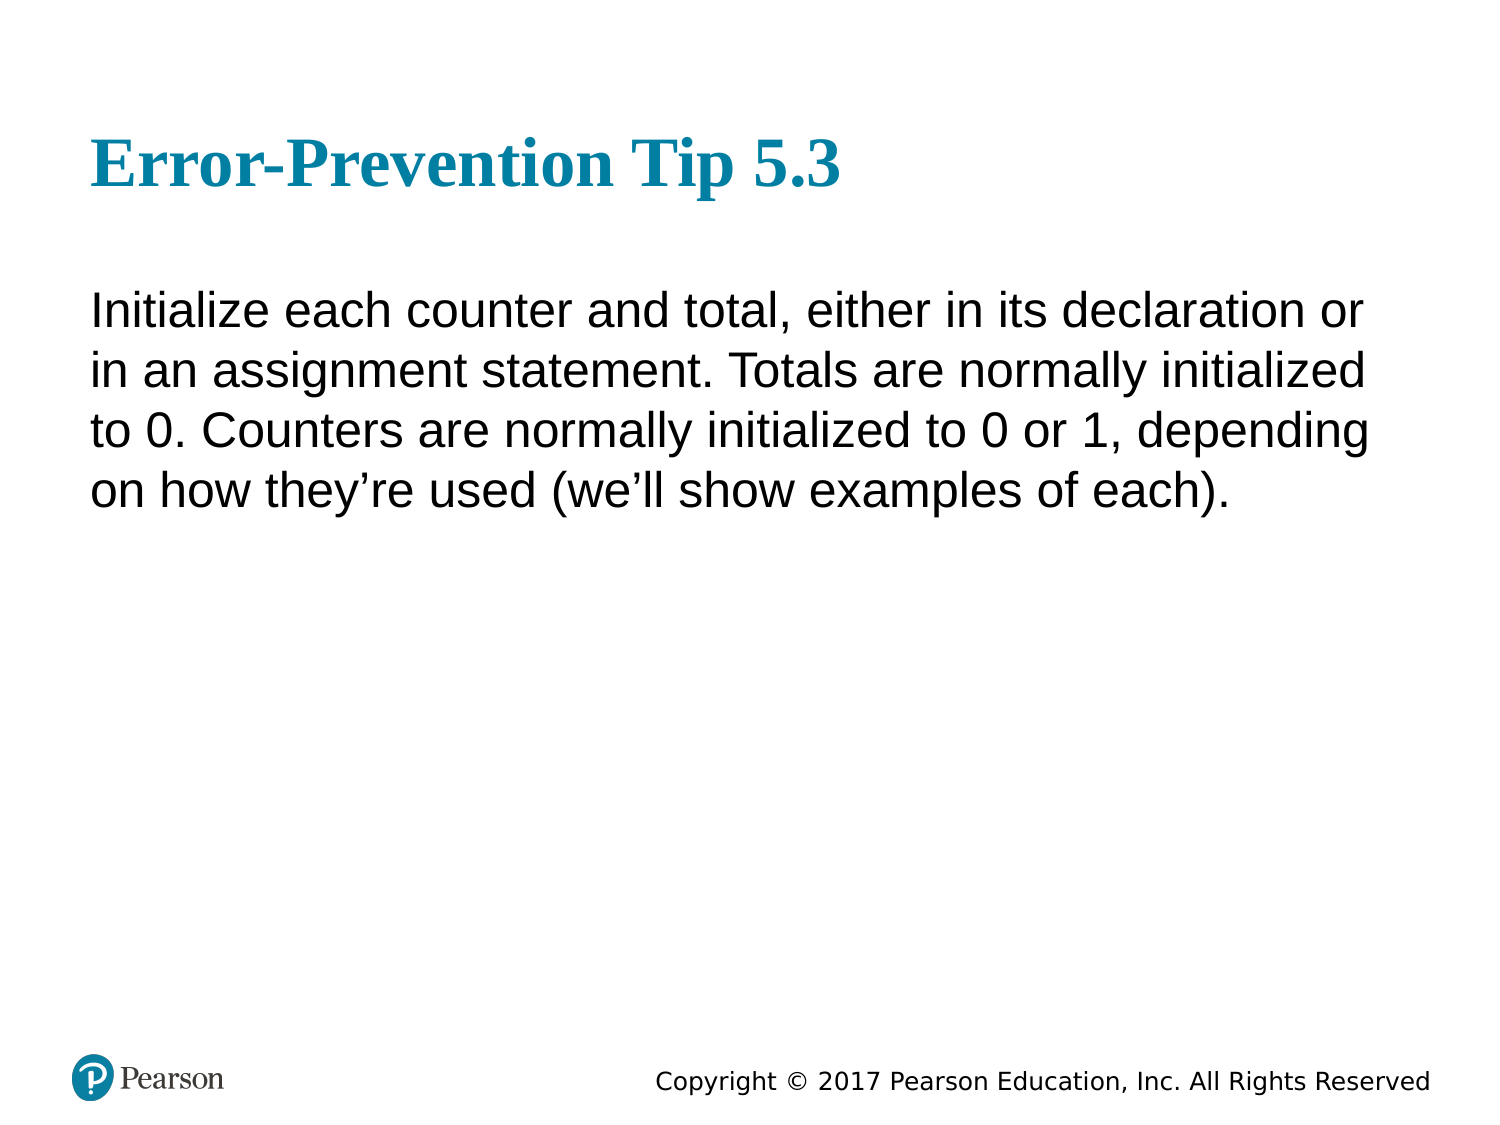

# Error-Prevention Tip 5.3
Initialize each counter and total, either in its declaration or in an assignment statement. Totals are normally initialized to 0. Counters are normally initialized to 0 or 1, depending on how they’re used (we’ll show examples of each).